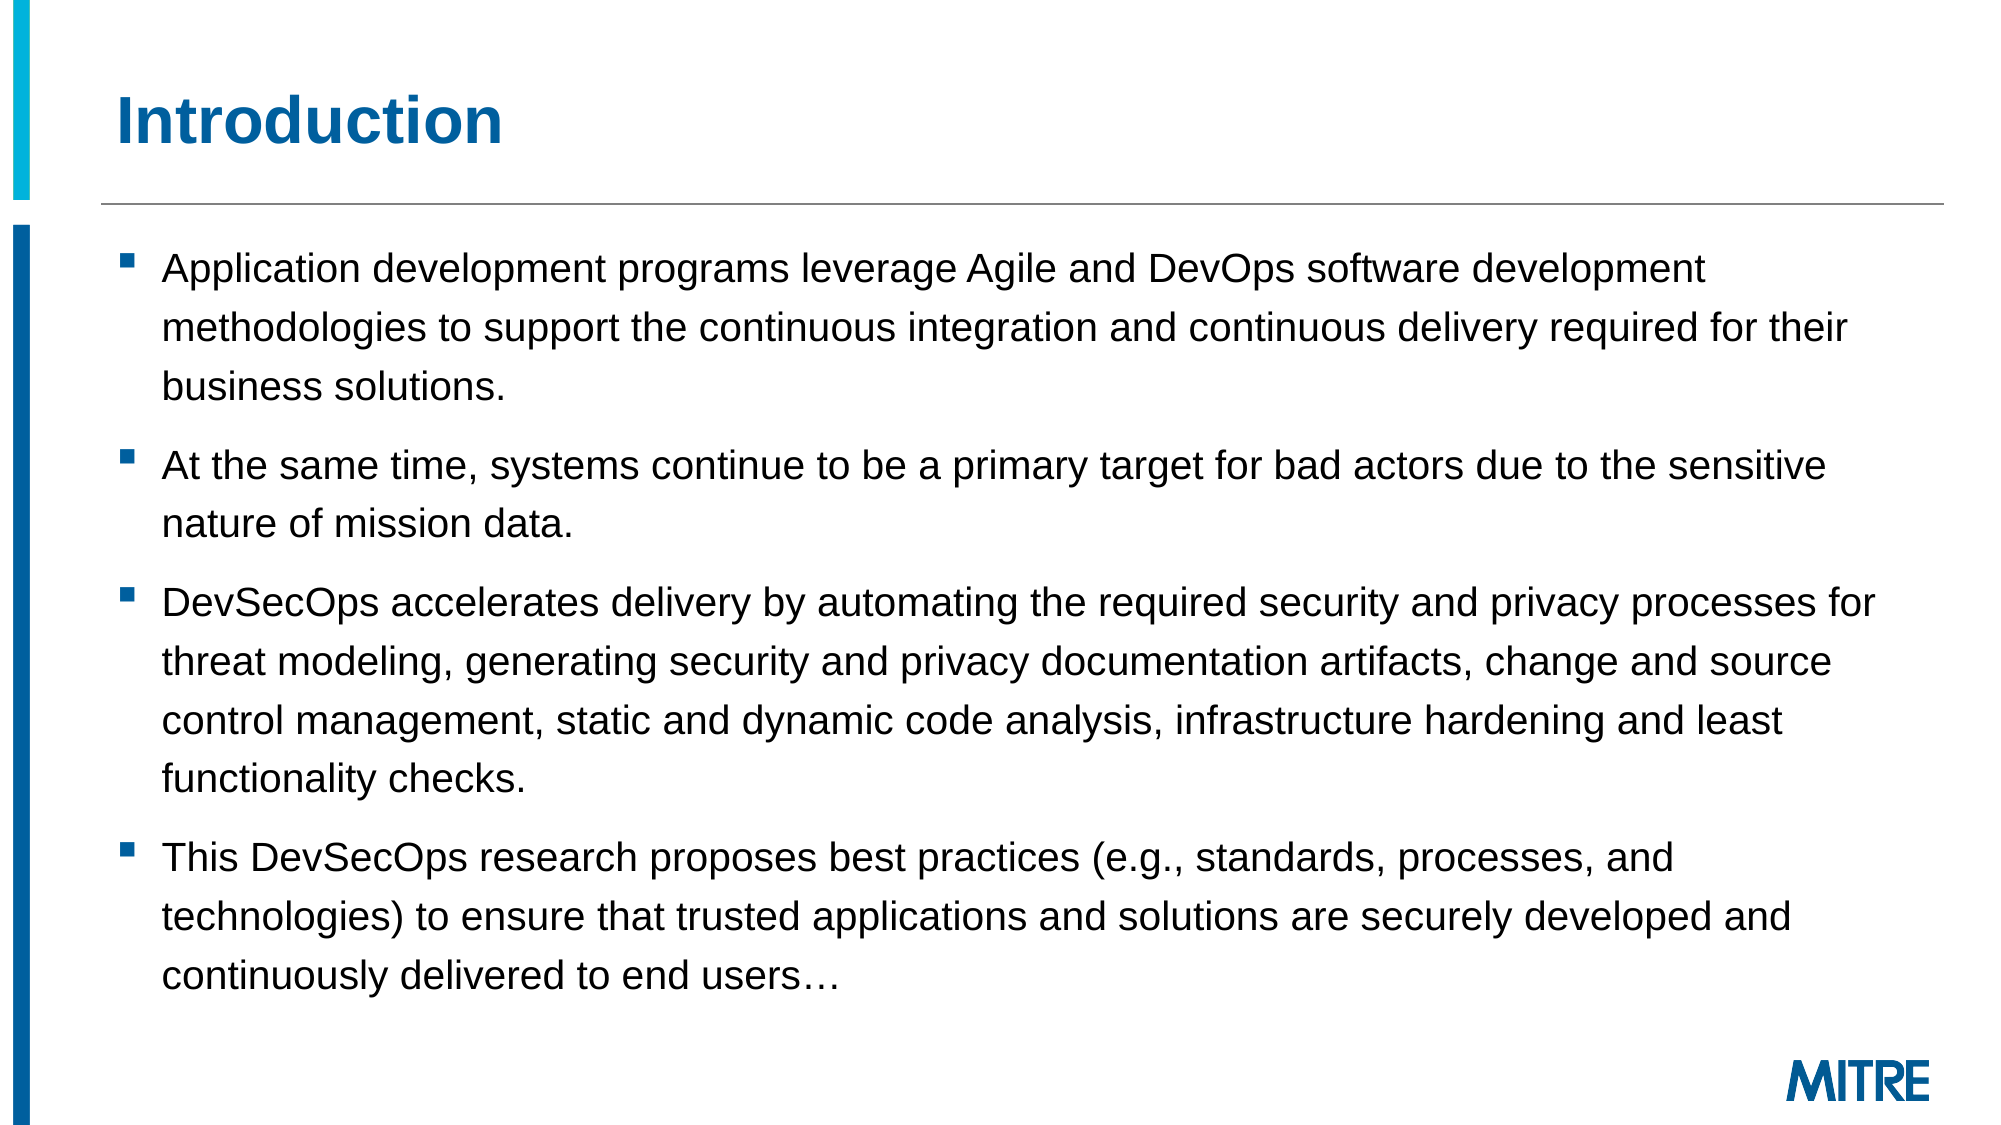

# Introduction
Application development programs leverage Agile and DevOps software development methodologies to support the continuous integration and continuous delivery required for their business solutions.
At the same time, systems continue to be a primary target for bad actors due to the sensitive nature of mission data.
DevSecOps accelerates delivery by automating the required security and privacy processes for threat modeling, generating security and privacy documentation artifacts, change and source control management, static and dynamic code analysis, infrastructure hardening and least functionality checks.
This DevSecOps research proposes best practices (e.g., standards, processes, and technologies) to ensure that trusted applications and solutions are securely developed and continuously delivered to end users…